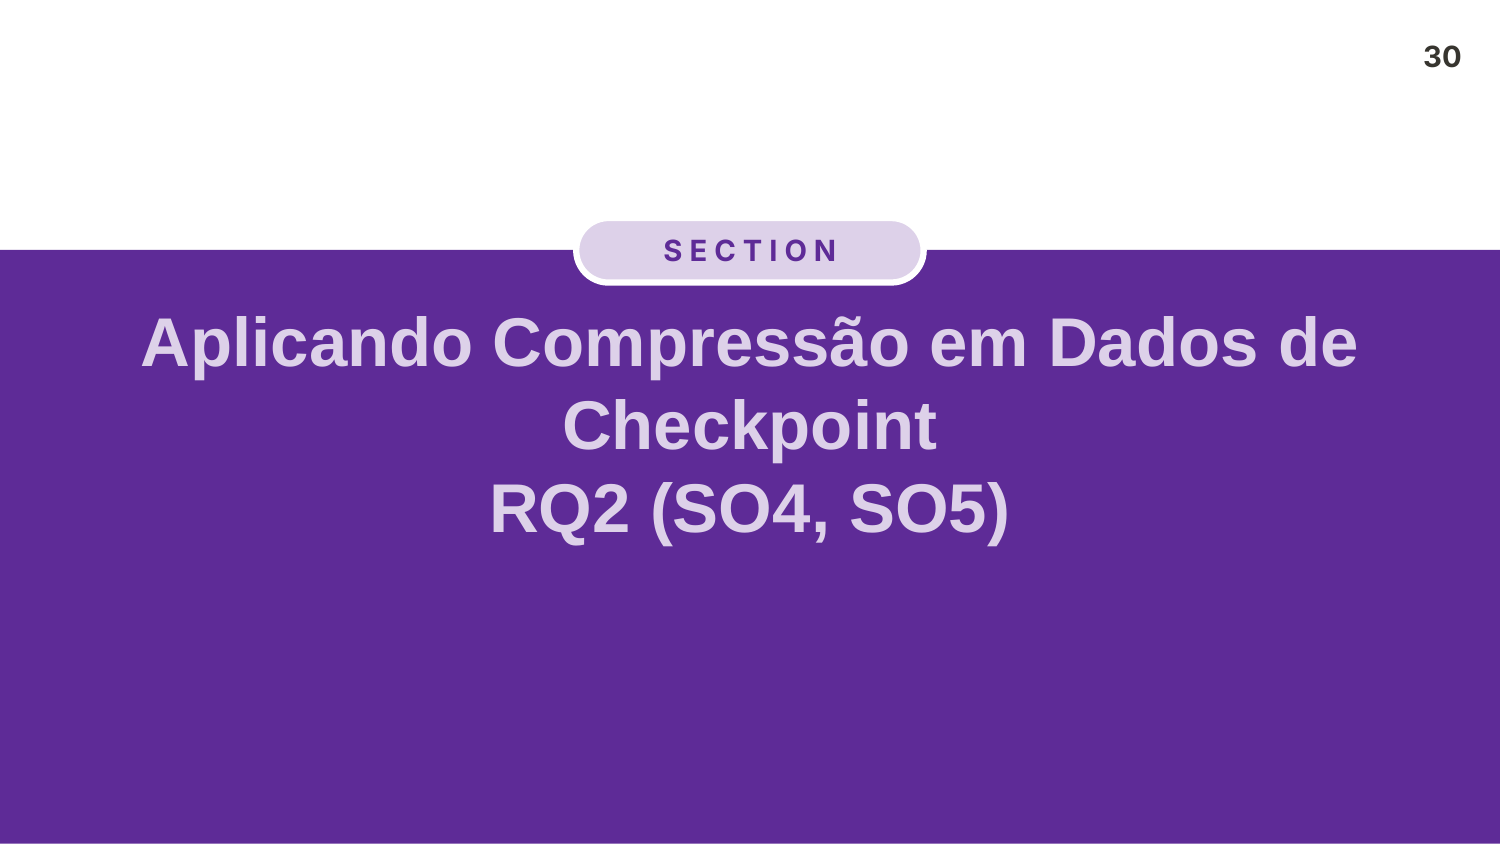

30
# Aplicando Compressão em Dados de Checkpoint
RQ2 (SO4, SO5)